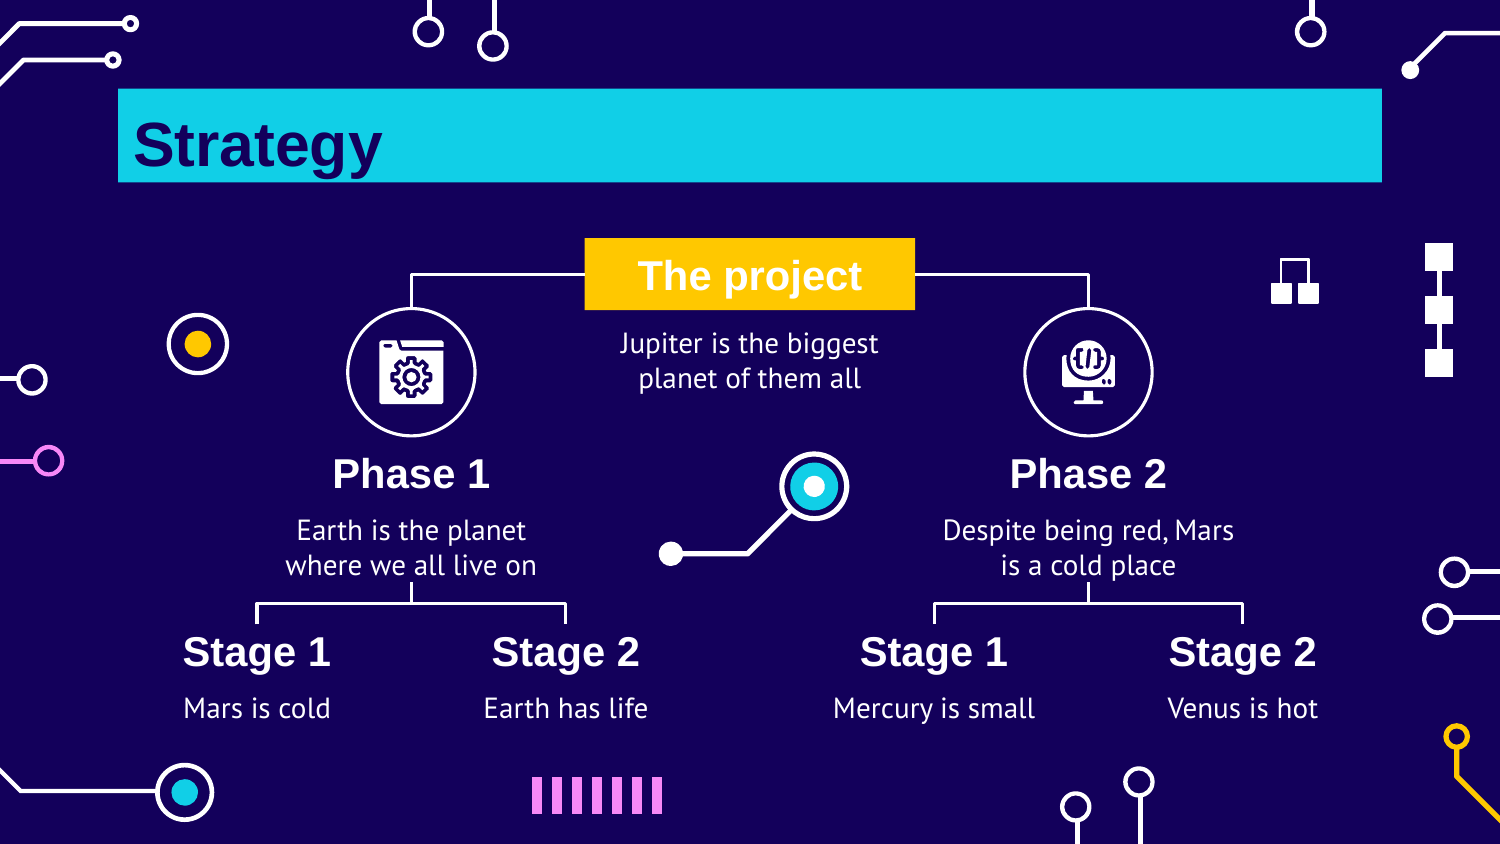

# Strategy
The project

Jupiter is the biggest planet of them all

Phase 1
Phase 2

Earth is the planet where we all live on
Despite being red, Mars is a cold place
Stage 1
Stage 2
Stage 1
Stage 2
Mars is cold
Earth has life
Mercury is small
Venus is hot